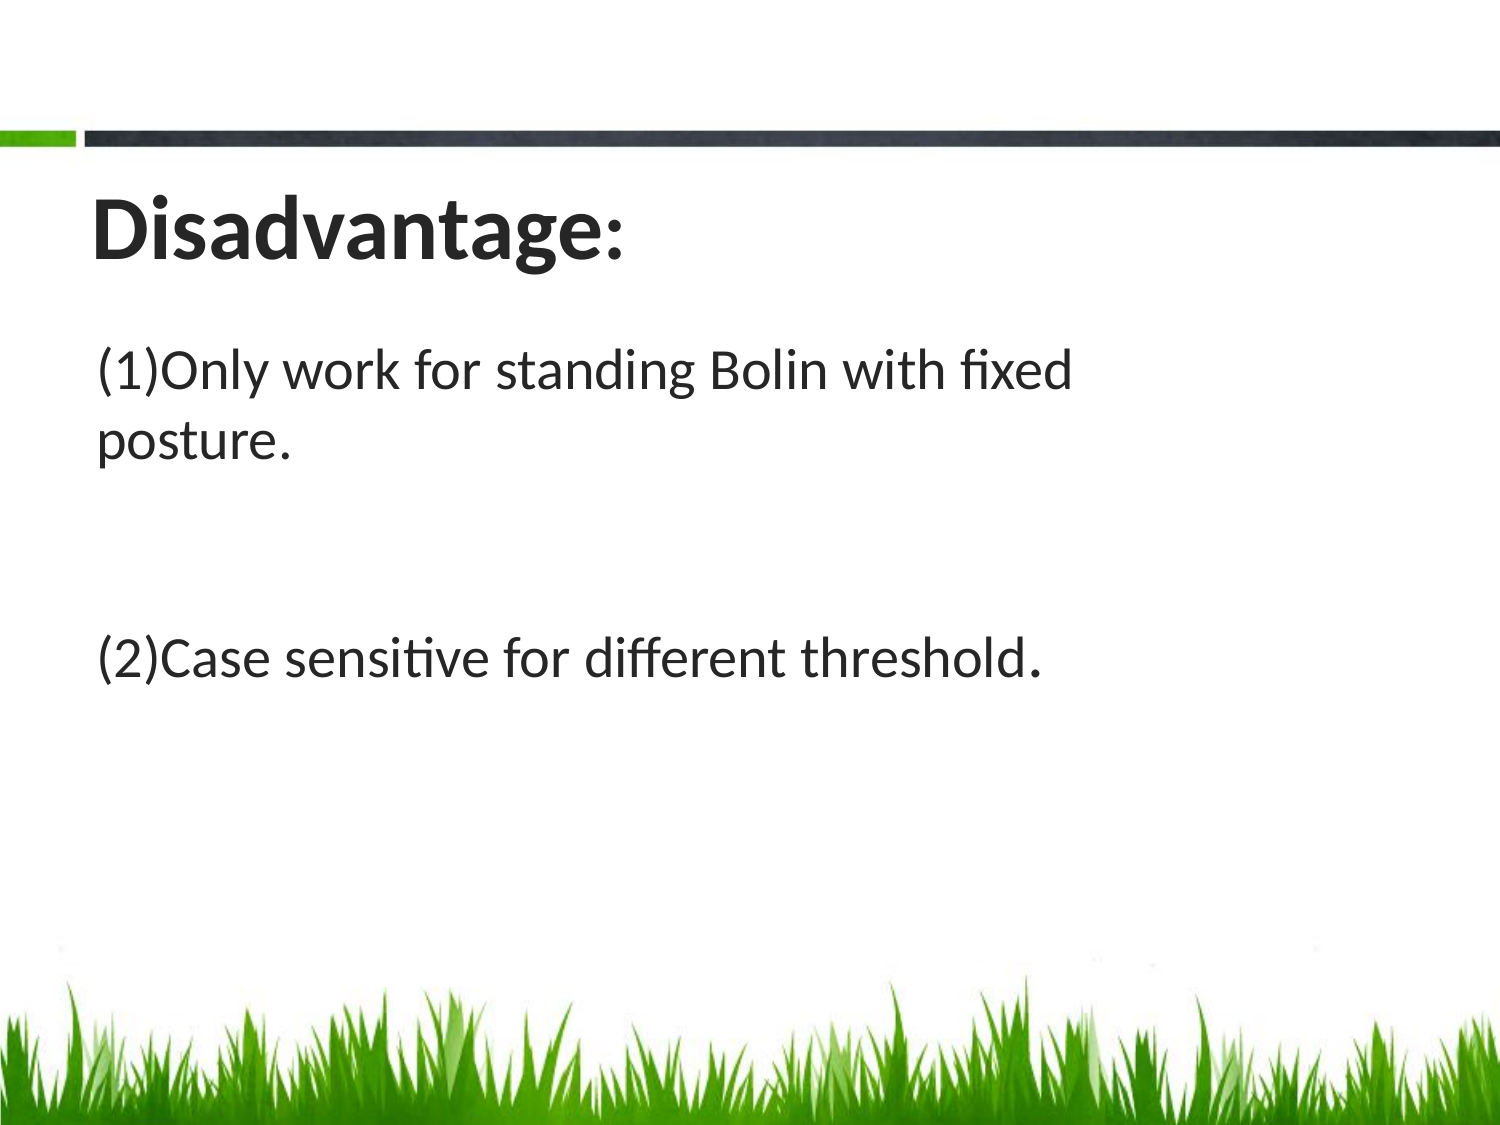

Disadvantage:
(1)Only work for standing Bolin with fixed posture.

(2)Case sensitive for different threshold.